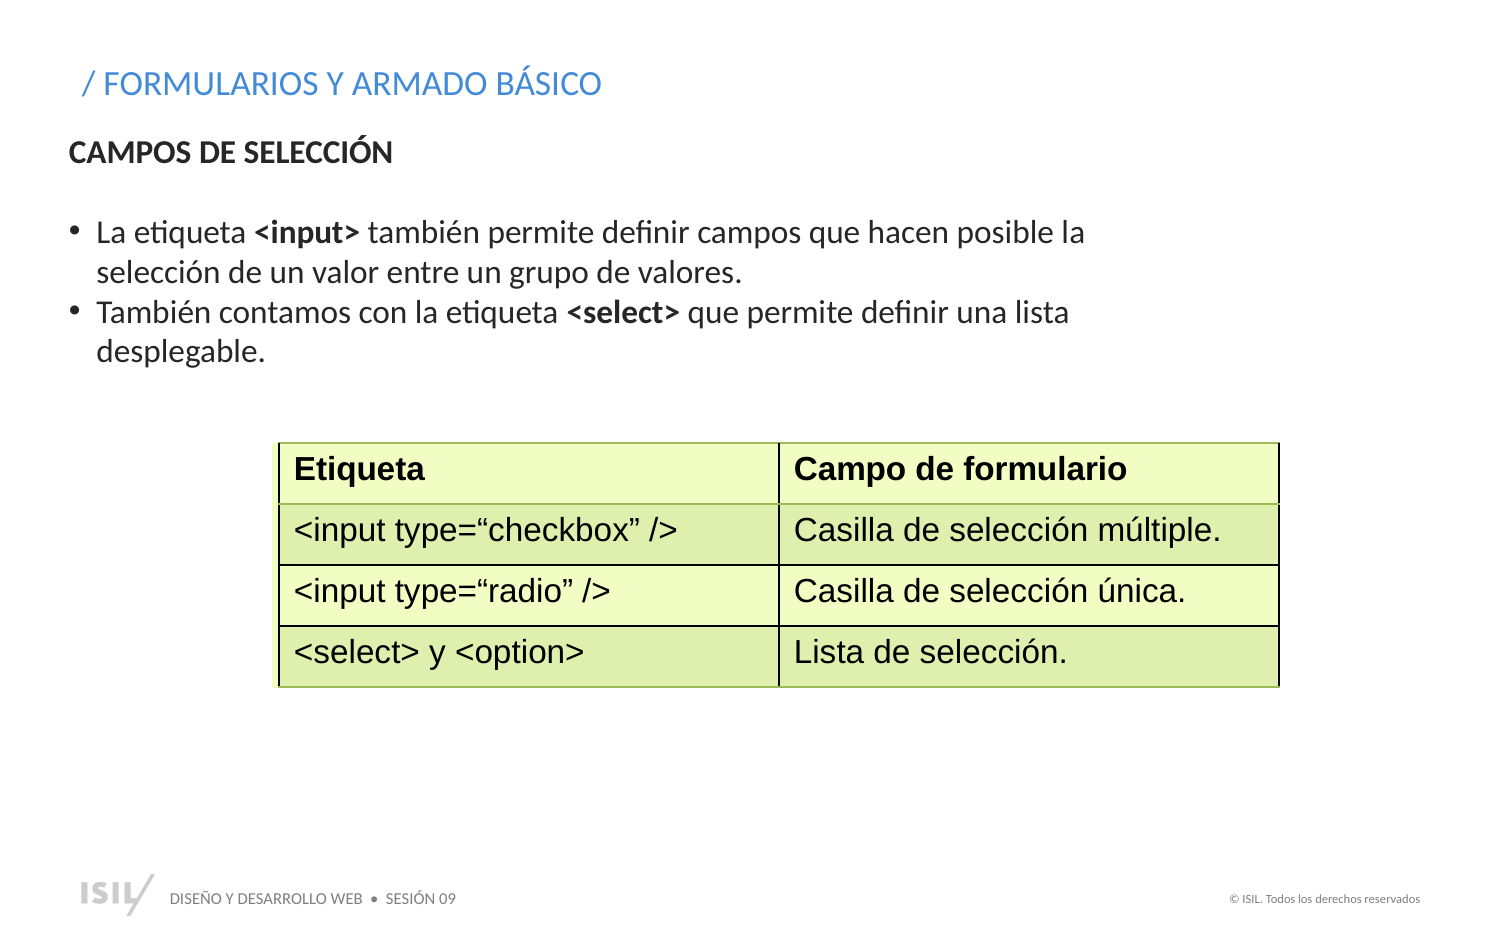

/ FORMULARIOS Y ARMADO BÁSICO
CAMPOS DE SELECCIÓN

La etiqueta <input> también permite definir campos que hacen posible la selección de un valor entre un grupo de valores.
También contamos con la etiqueta <select> que permite definir una lista desplegable.

| Etiqueta | Campo de formulario |
| --- | --- |
| <input type=“checkbox” /> | Casilla de selección múltiple. |
| <input type=“radio” /> | Casilla de selección única. |
| <select> y <option> | Lista de selección. |